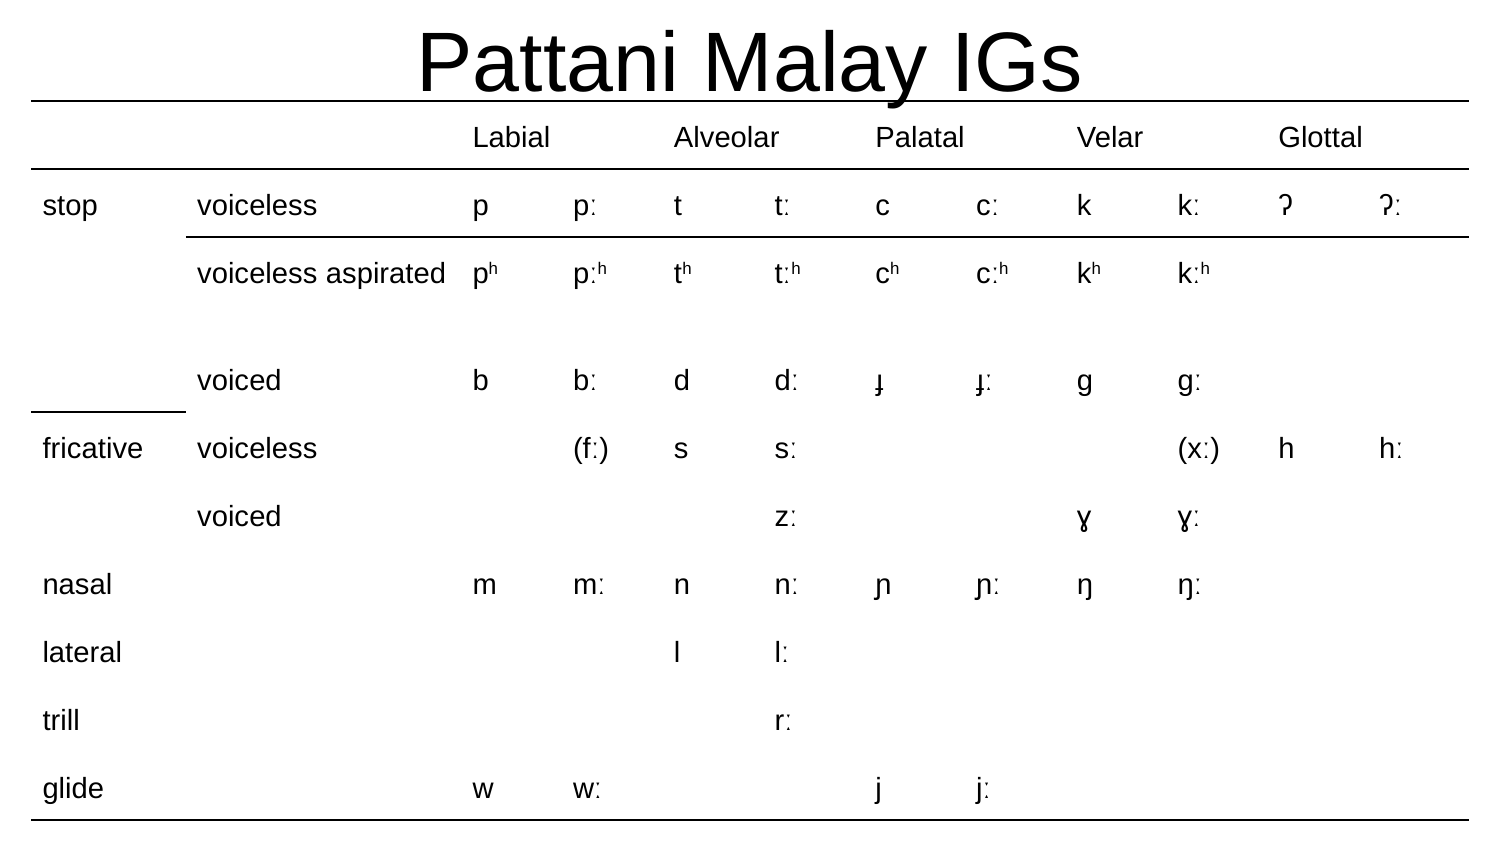

# Pattani Malay IGs
|  |  | Labial |  | Alveolar |  | Palatal |  | Velar |  | Glottal |  |
| --- | --- | --- | --- | --- | --- | --- | --- | --- | --- | --- | --- |
| stop | voiceless | p | pː | t | tː | c | cː | k | kː | ʔ | ʔː |
|  | voiceless aspirated | ph | pːh | th | tːh | ch | cːh | kh | kːh |  |  |
|  | voiced | b | bː | d | dː | ɟ | ɟː | g | gː |  |  |
| fricative | voiceless |  | (fː) | s | sː |  |  |  | (xː) | h | hː |
|  | voiced |  |  |  | zː |  |  | ɣ | ɣː |  |  |
| nasal |  | m | mː | n | nː | ɲ | ɲː | ŋ | ŋː |  |  |
| lateral |  |  |  | l | lː |  |  |  |  |  |  |
| trill |  |  |  |  | rː |  |  |  |  |  |  |
| glide |  | w | wː |  |  | j | jː |  |  |  |  |